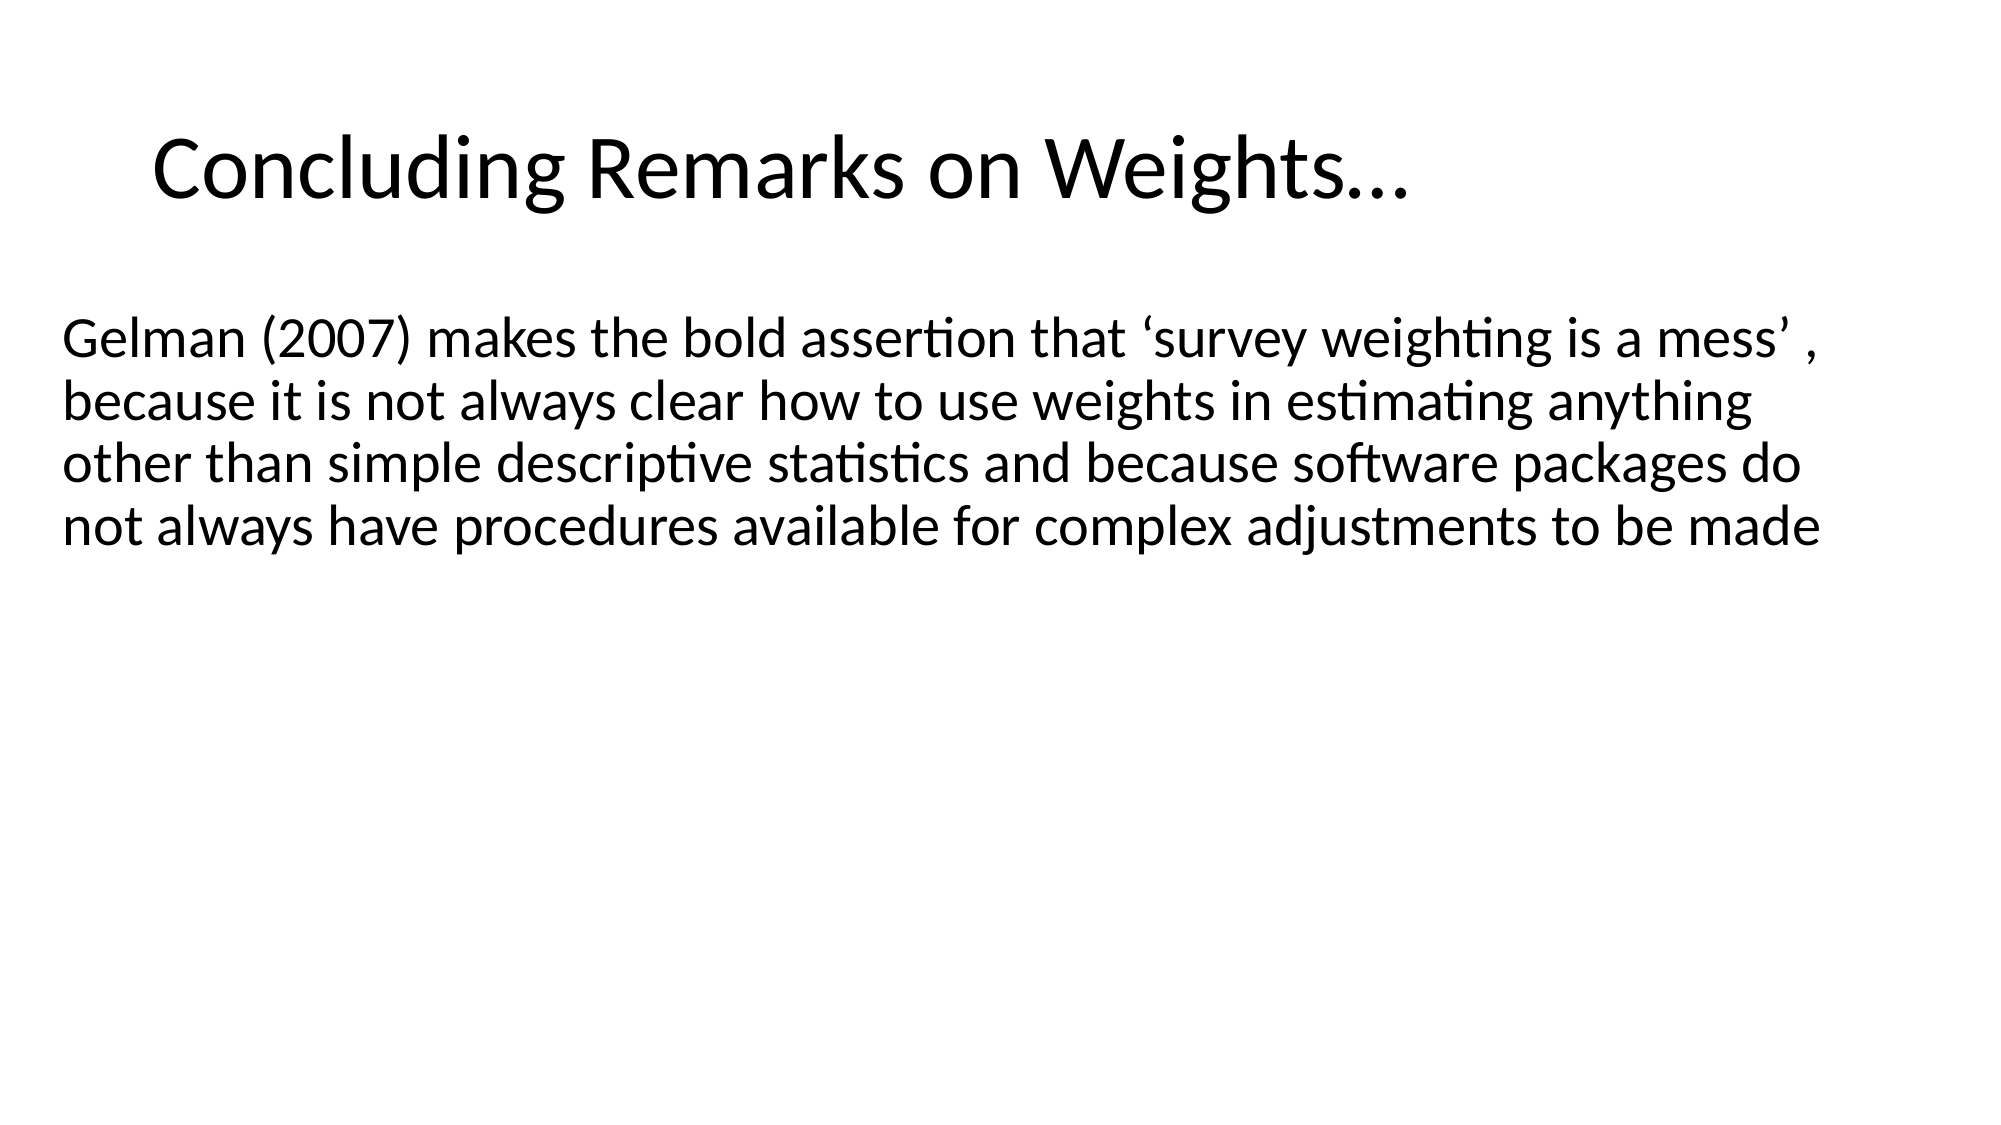

# Concluding Remarks on Weights…
Gelman (2007) makes the bold assertion that ‘survey weighting is a mess’ , because it is not always clear how to use weights in estimating anything other than simple descriptive statistics and because software packages do not always have procedures available for complex adjustments to be made